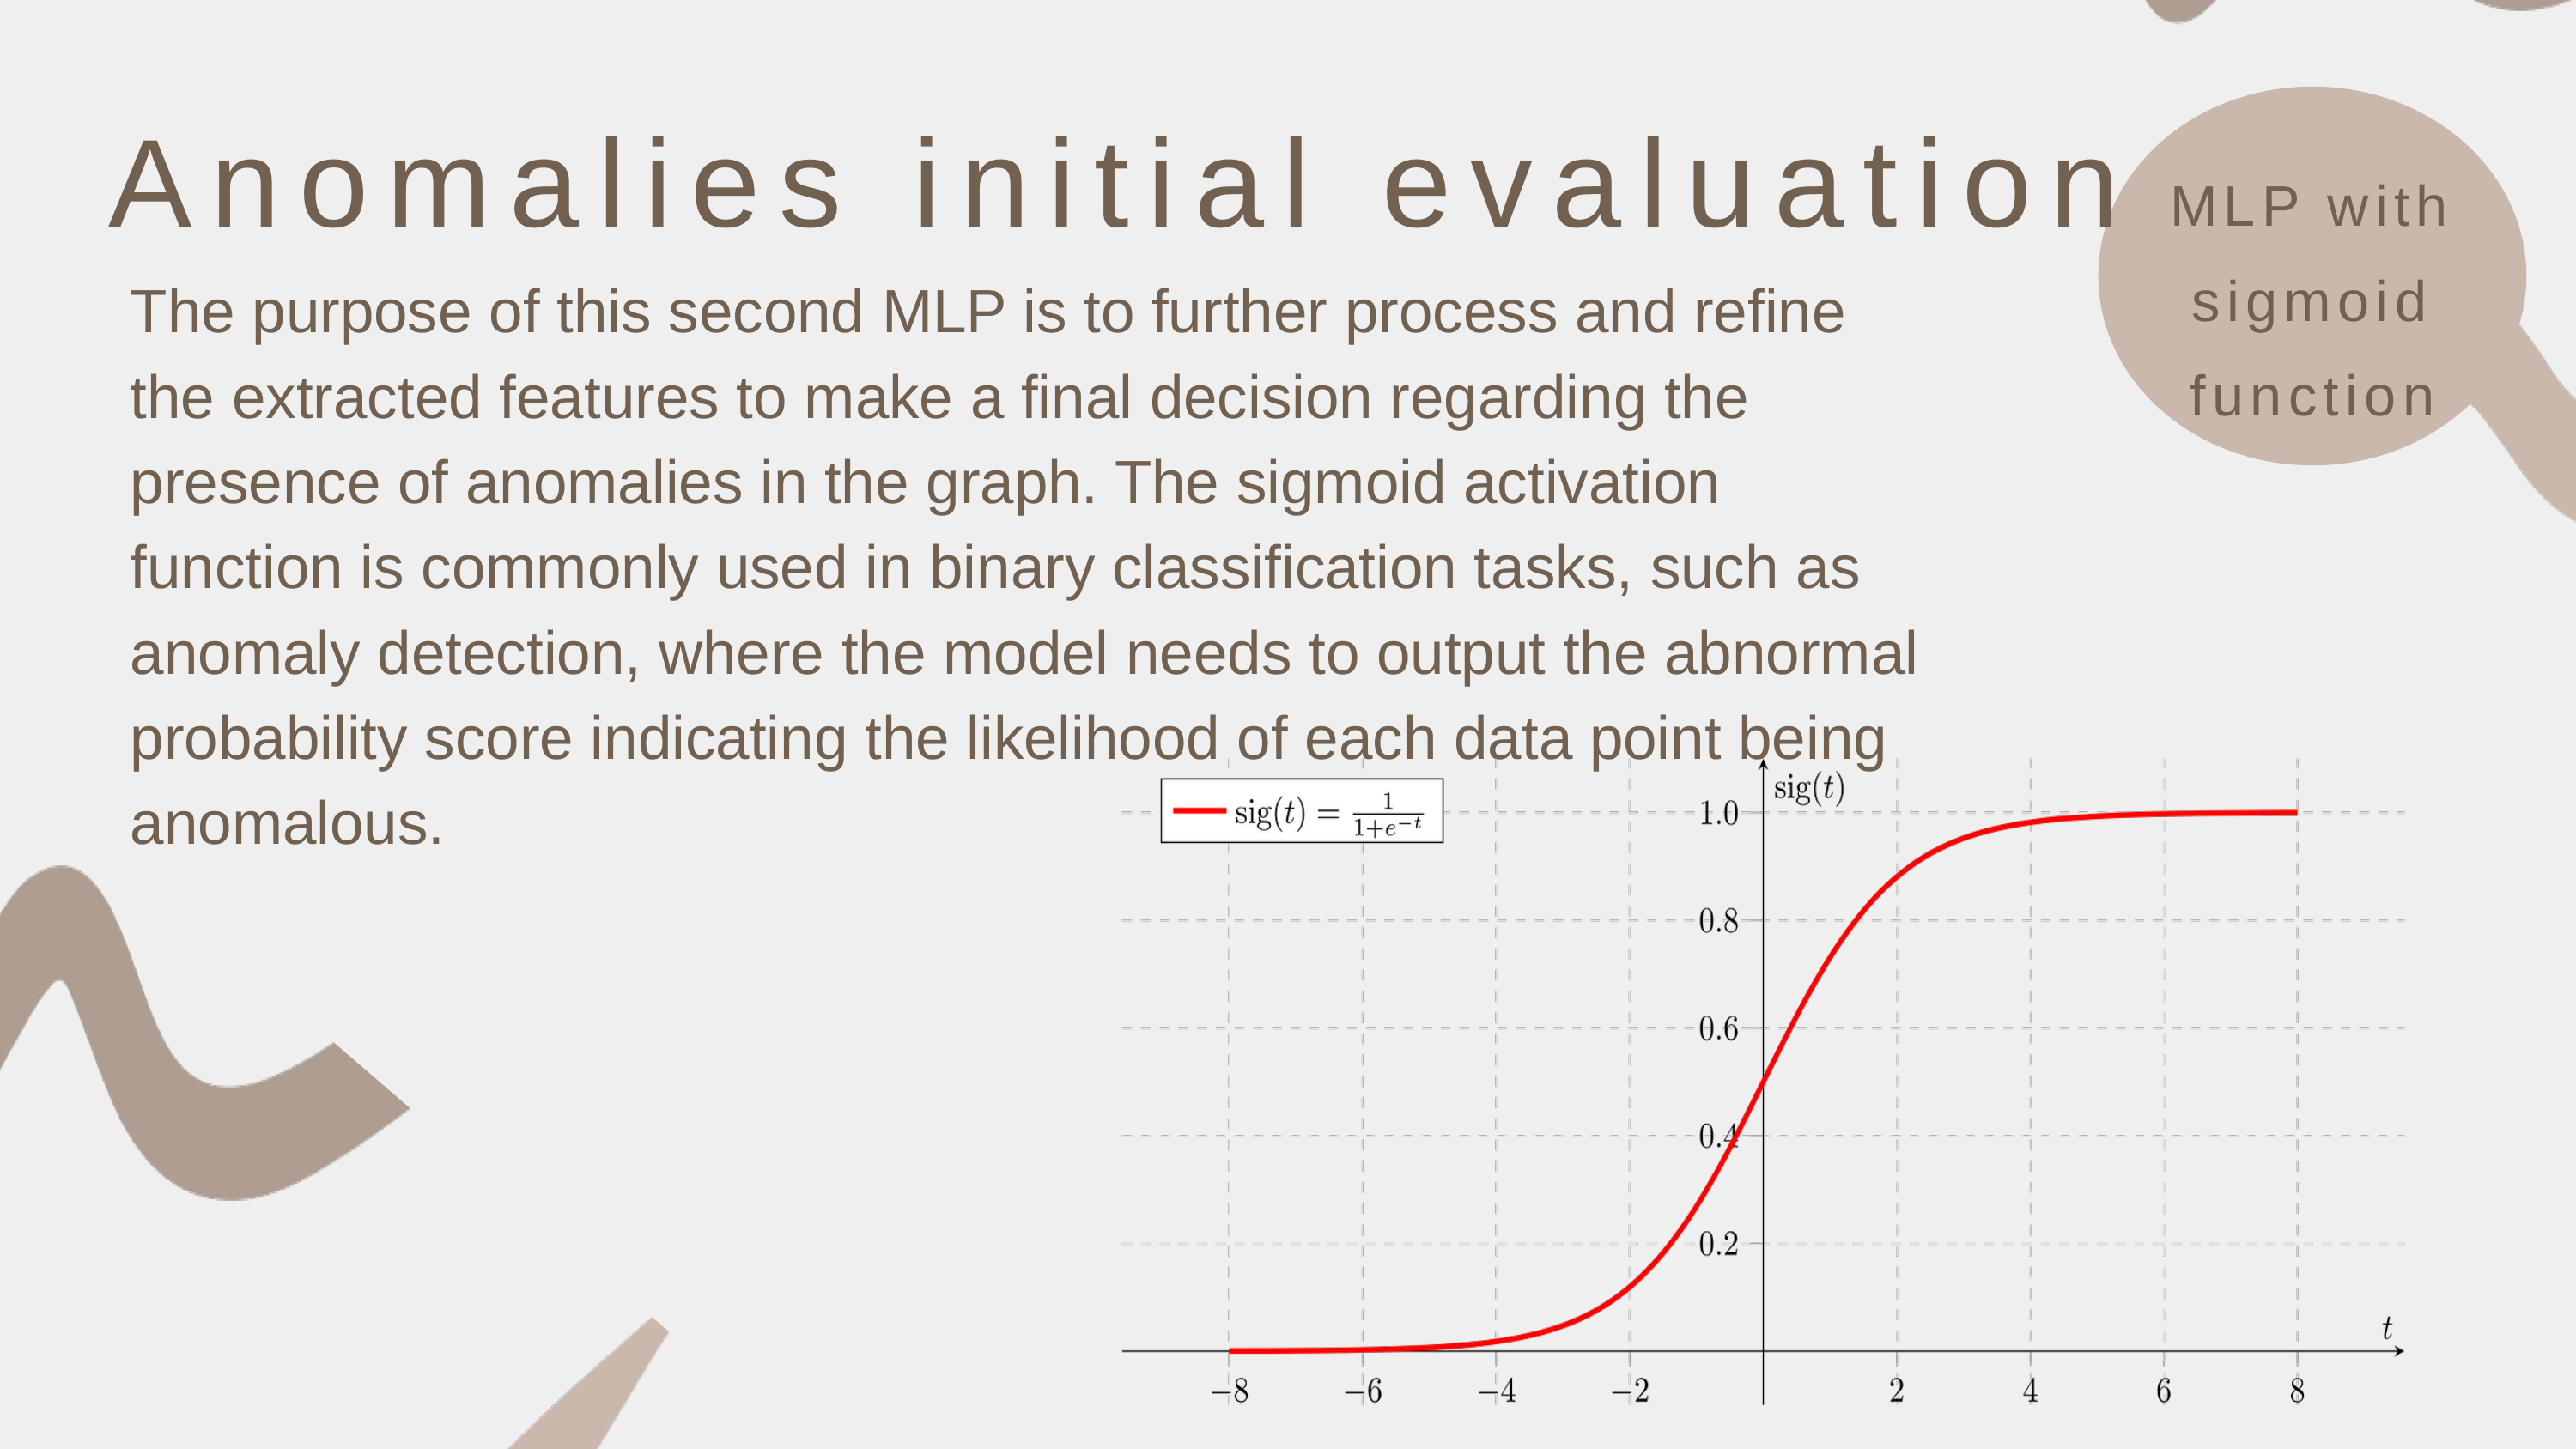

Anomalies initial evaluation

MLP with sigmoid function
The purpose of this second MLP is to further process and refine the extracted features to make a final decision regarding the presence of anomalies in the graph. The sigmoid activation function is commonly used in binary classification tasks, such as anomaly detection, where the model needs to output the abnormal probability score indicating the likelihood of each data point being anomalous.